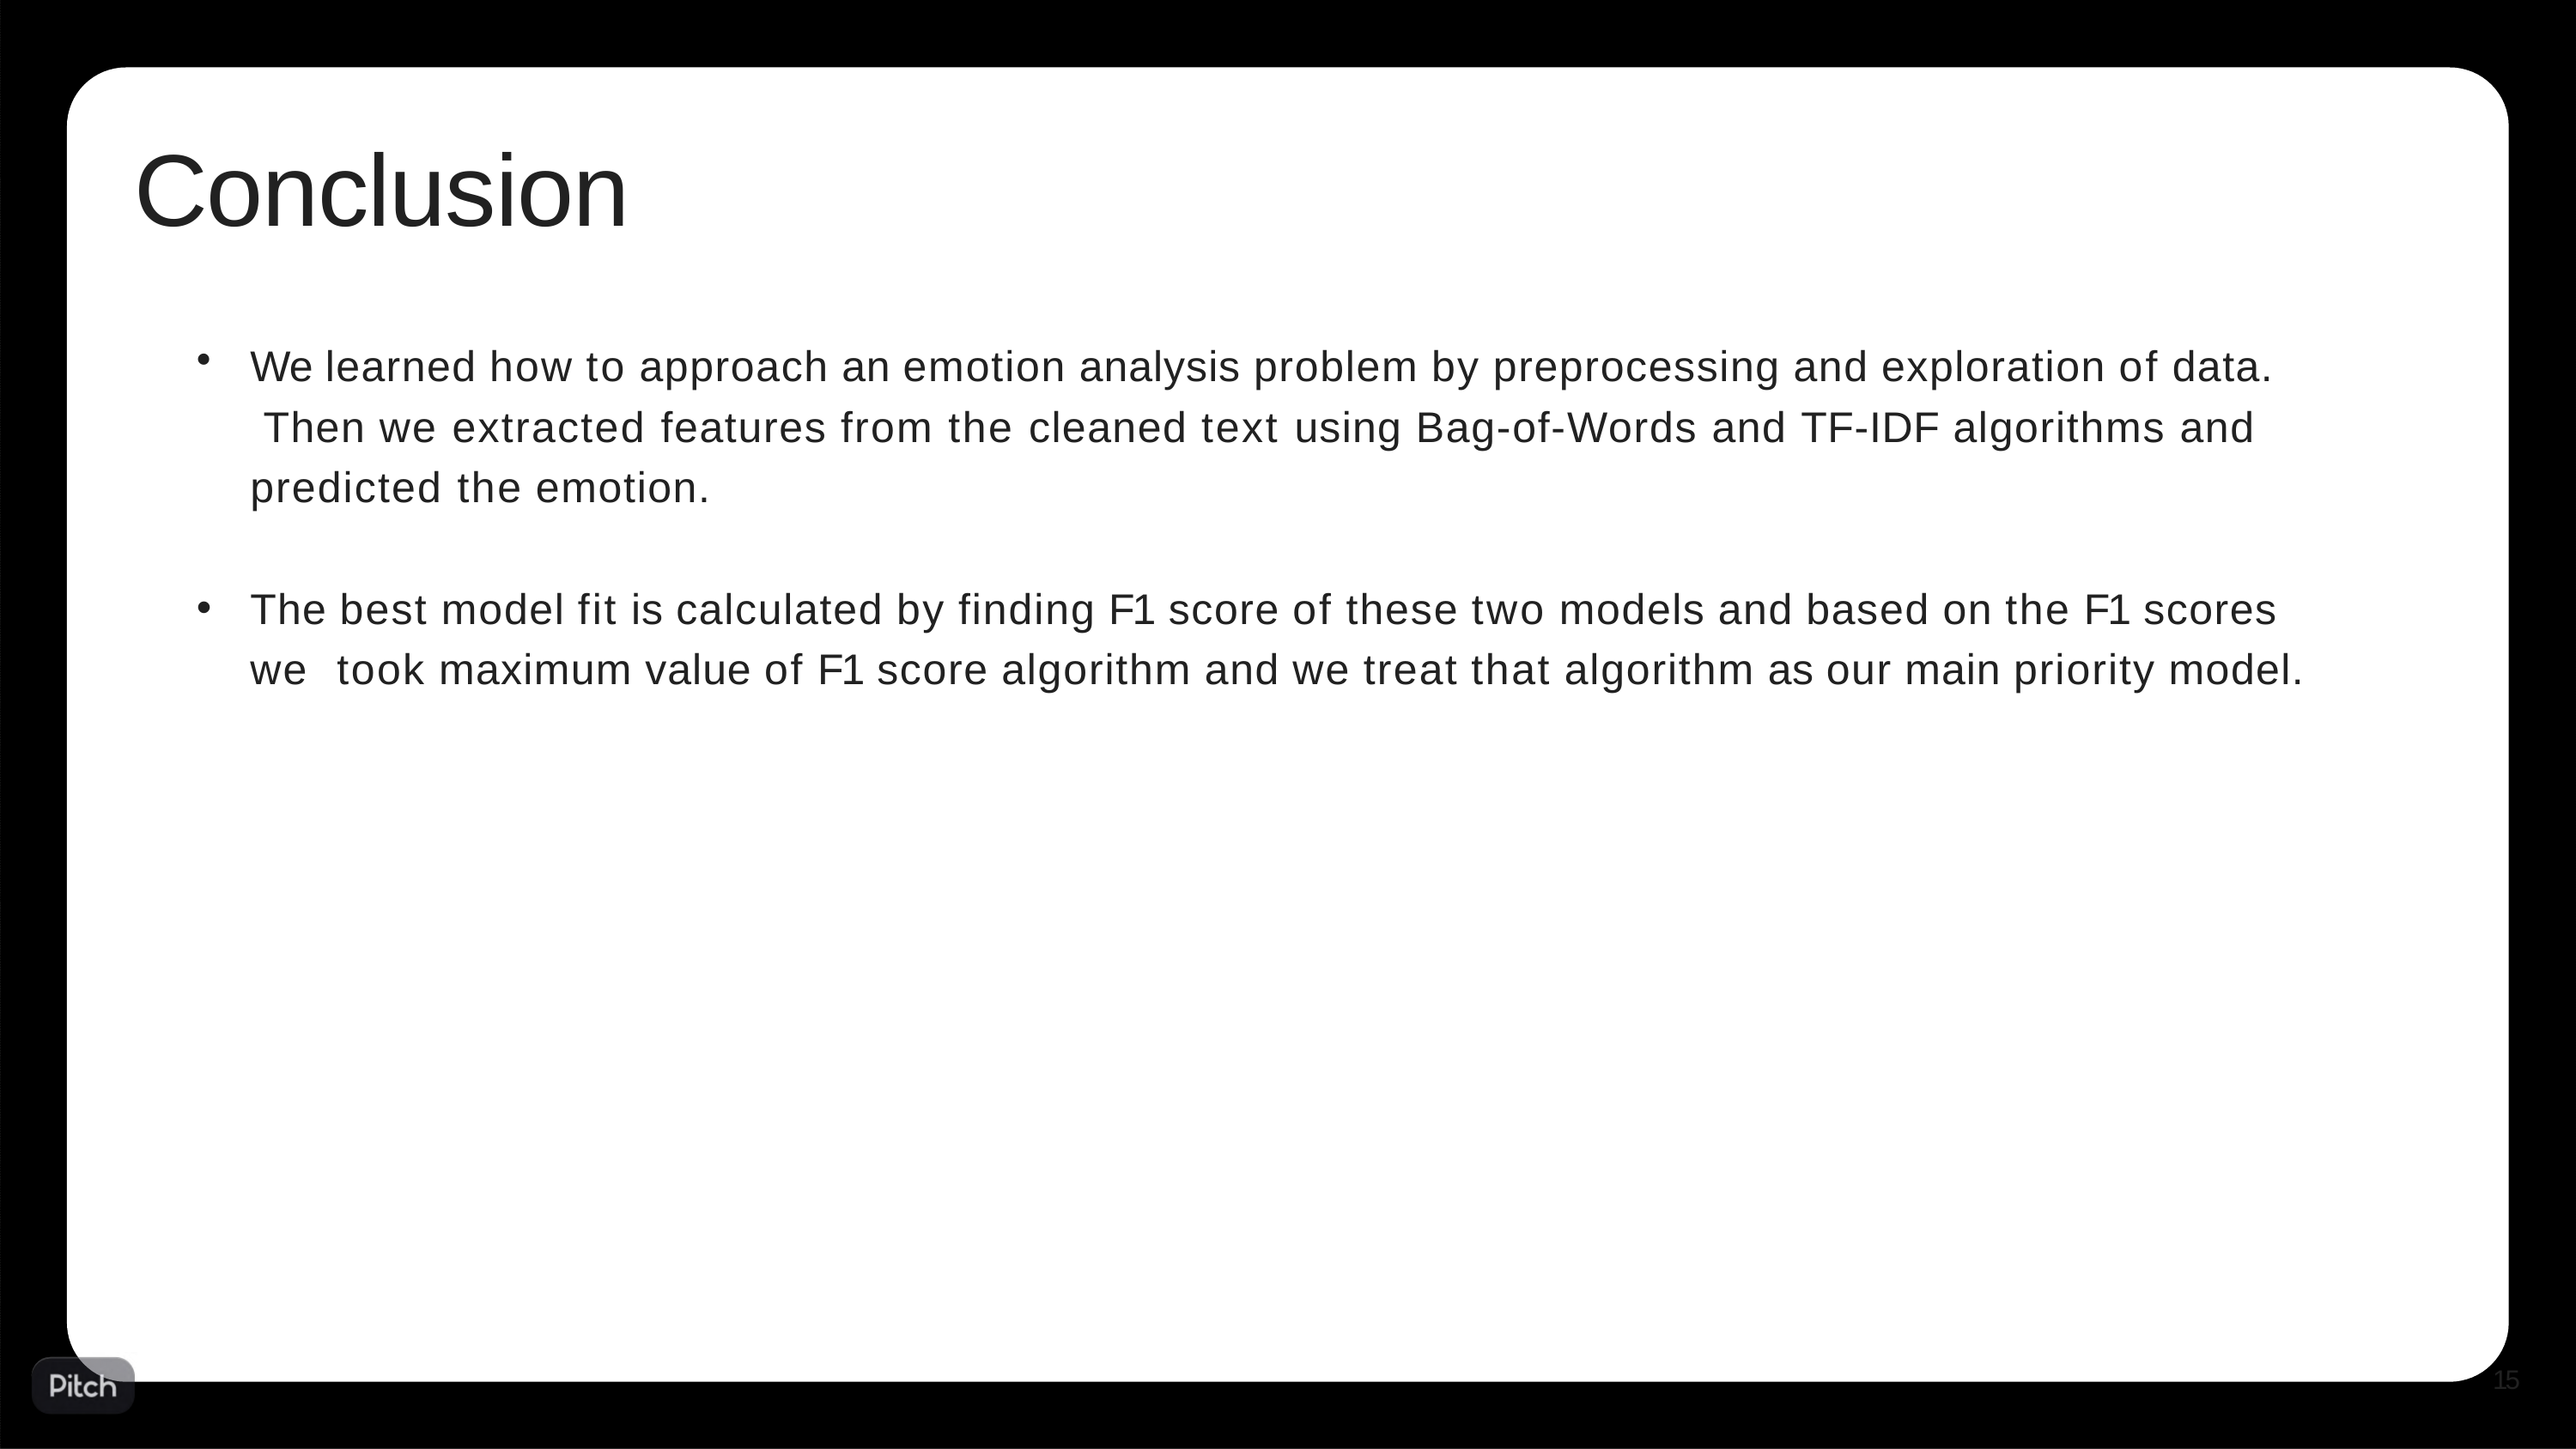

# Conclusion
We learned how to approach an emotion analysis problem by preprocessing and exploration of data.  Then we extracted features from the cleaned text using Bag-of-Words and TF-IDF algorithms and  predicted the emotion.

The best model fit is calculated by finding F1 score of these two models and based on the F1 scores we  took maximum value of F1 score algorithm and we treat that algorithm as our main priority model.

15